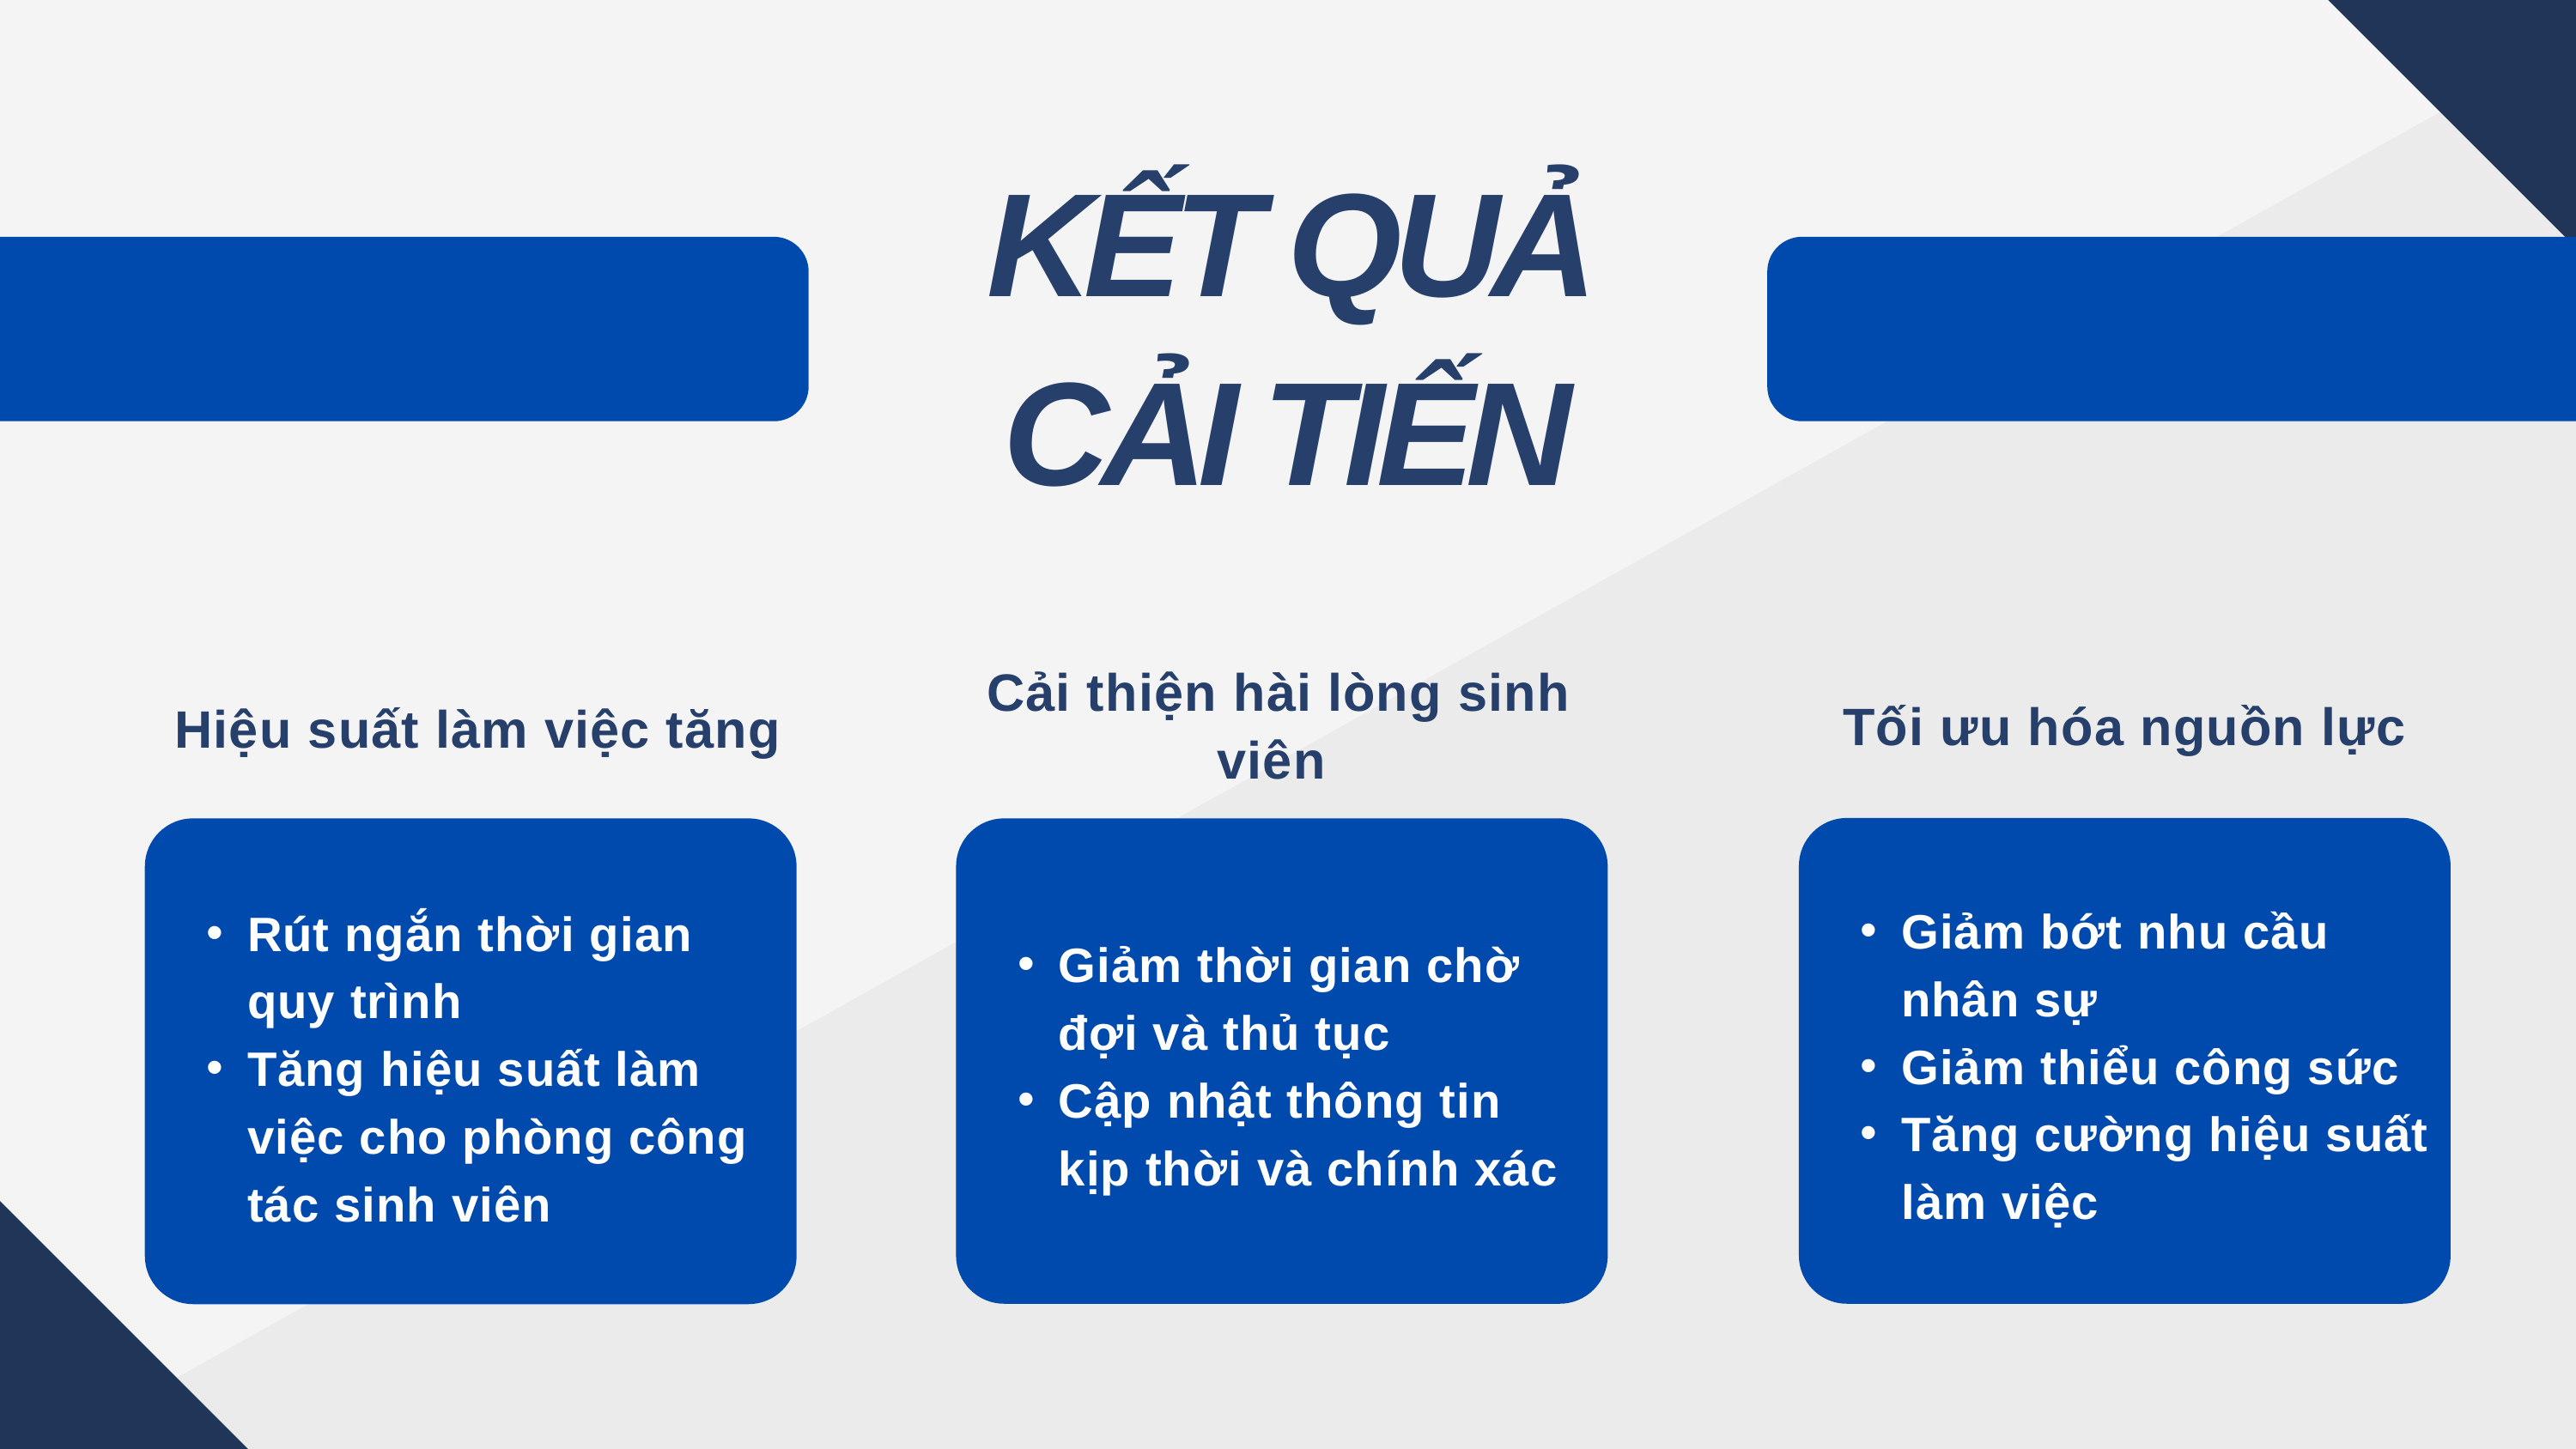

KẾT QUẢ CẢI TIẾN

 Cải thiện hài lòng sinh viên
Tối ưu hóa nguồn lực
Hiệu suất làm việc tăng

Rút ngắn thời gian quy trình
Tăng hiệu suất làm việc cho phòng công tác sinh viên

Giảm bớt nhu cầu nhân sự
Giảm thiểu công sức
Tăng cường hiệu suất làm việc
Giảm thời gian chờ đợi và thủ tục
Cập nhật thông tin kịp thời và chính xác